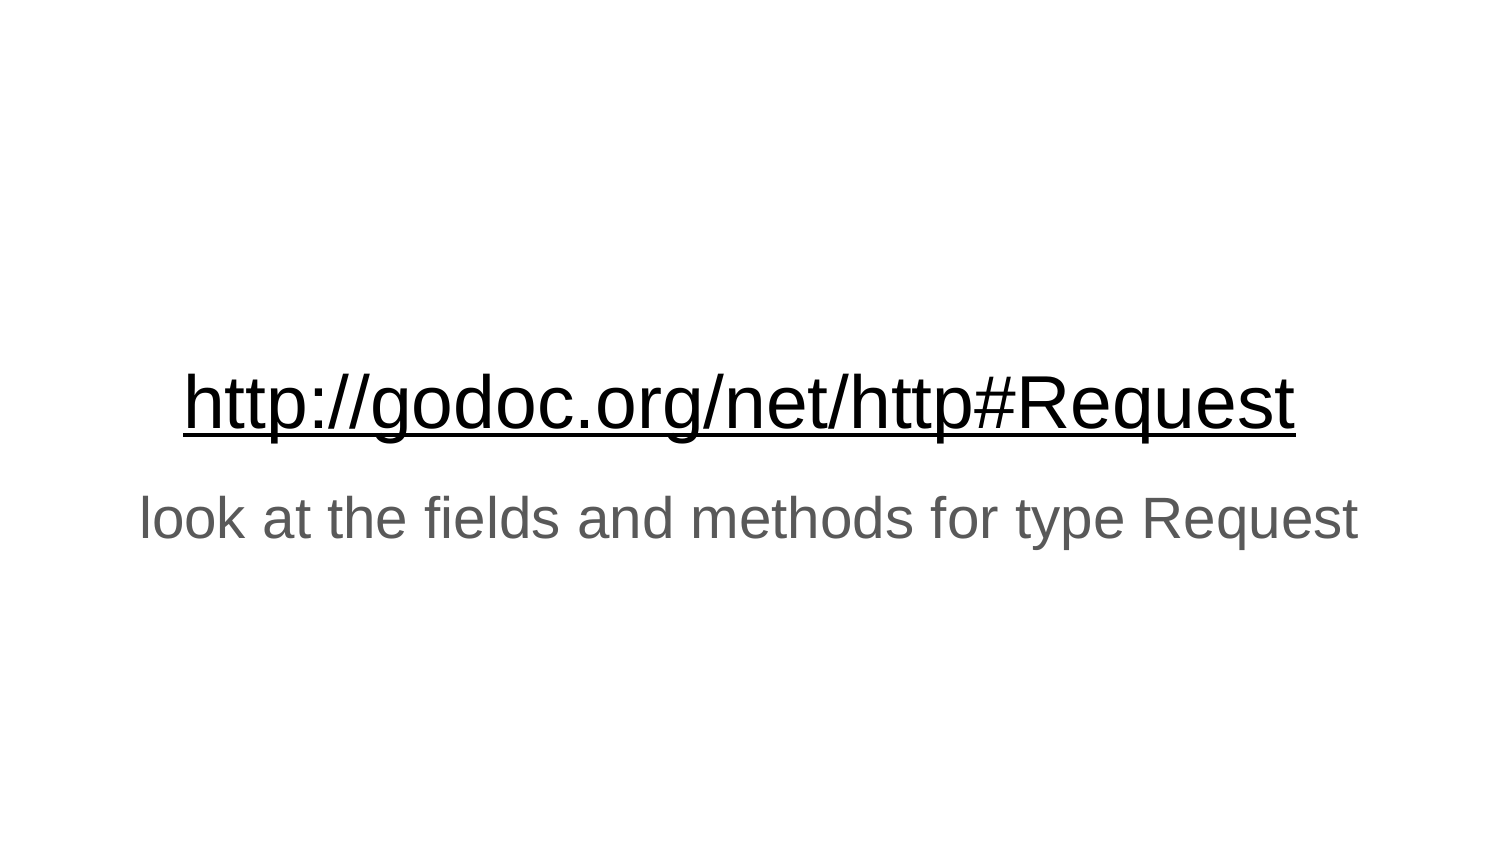

# http://godoc.org/net/http#Request
look at the fields and methods for type Request